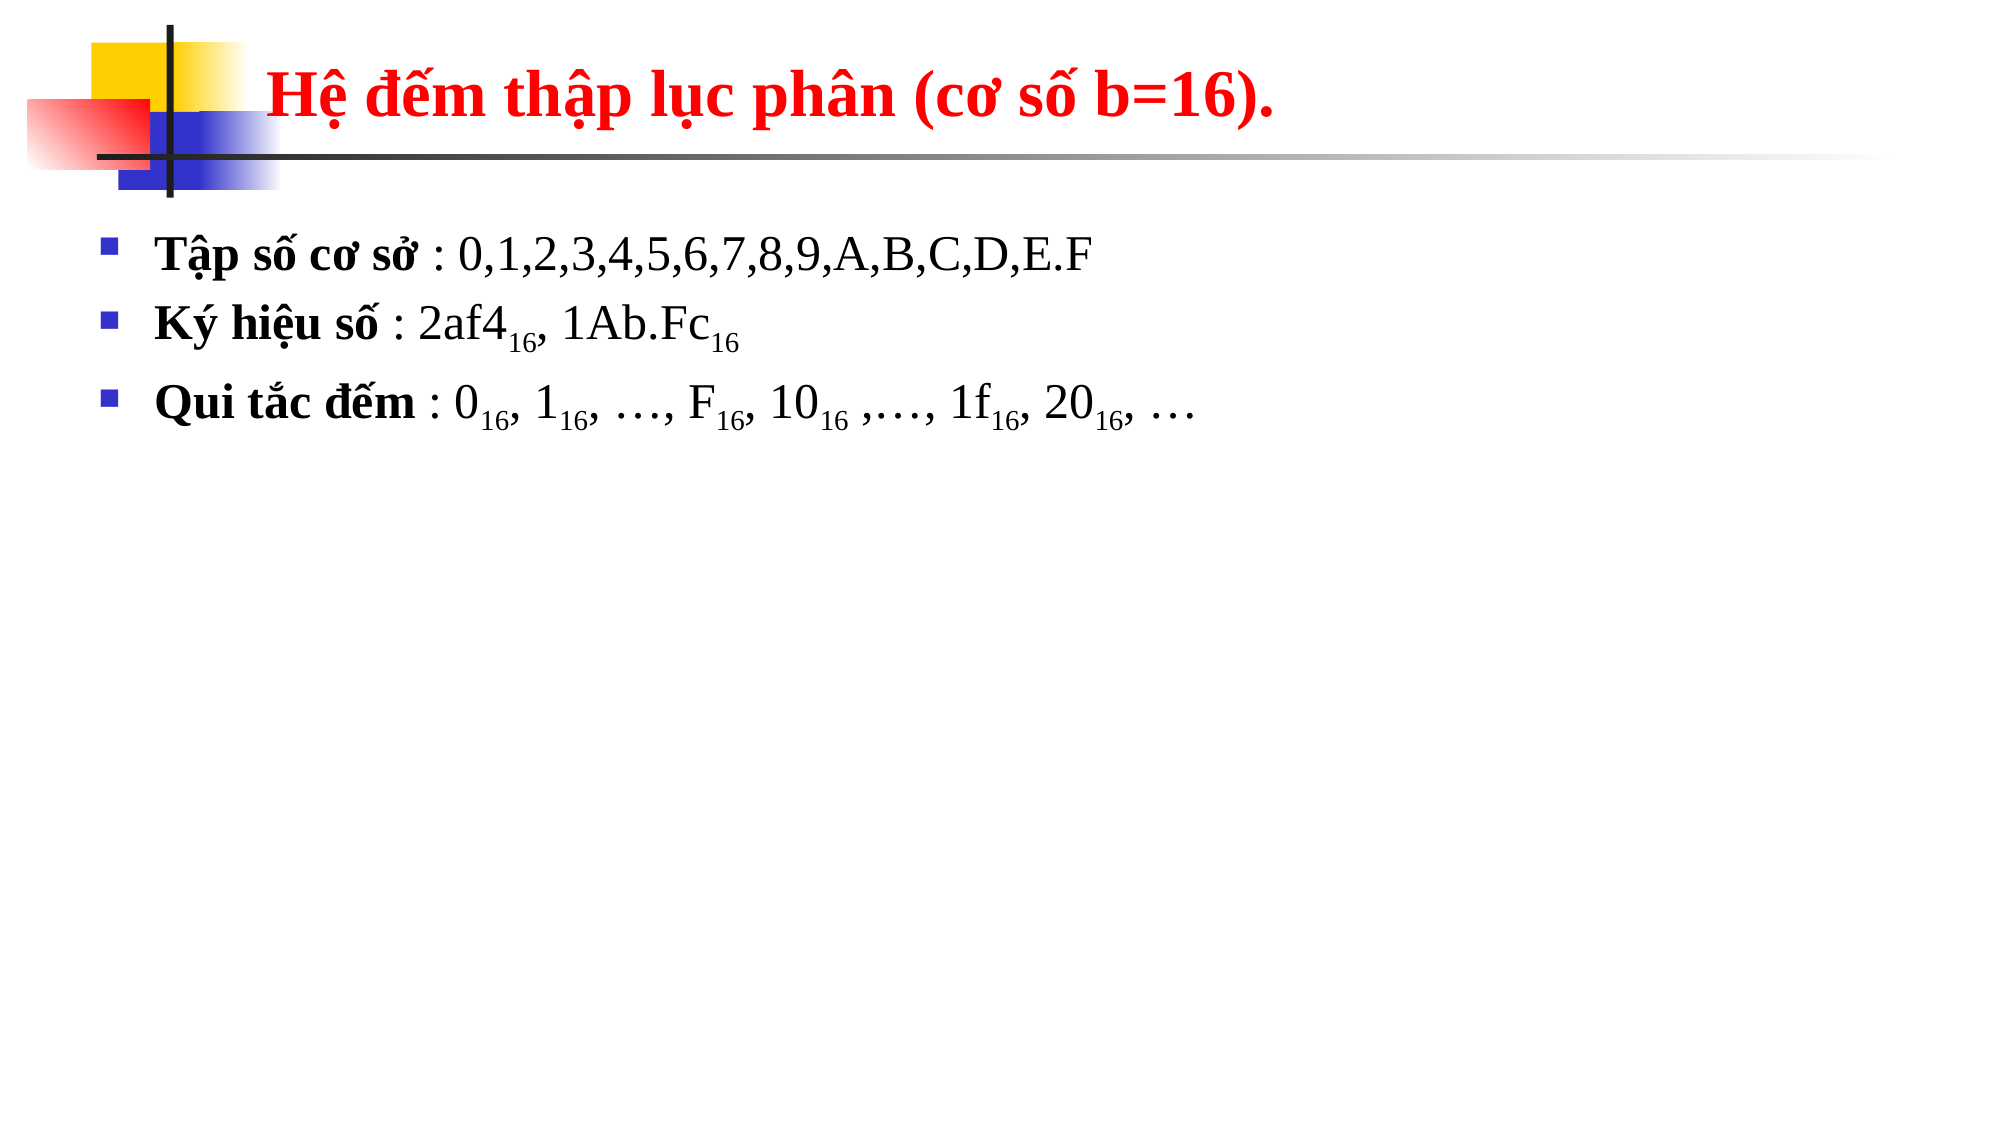

# Hệ đếm thập lục phân (cơ số b=16).
Tập số cơ sở : 0,1,2,3,4,5,6,7,8,9,A,B,C,D,E.F
Ký hiệu số : 2af416, 1Ab.Fc16
Qui tắc đếm : 016, 116, …, F16, 1016 ,…, 1f16, 2016, …